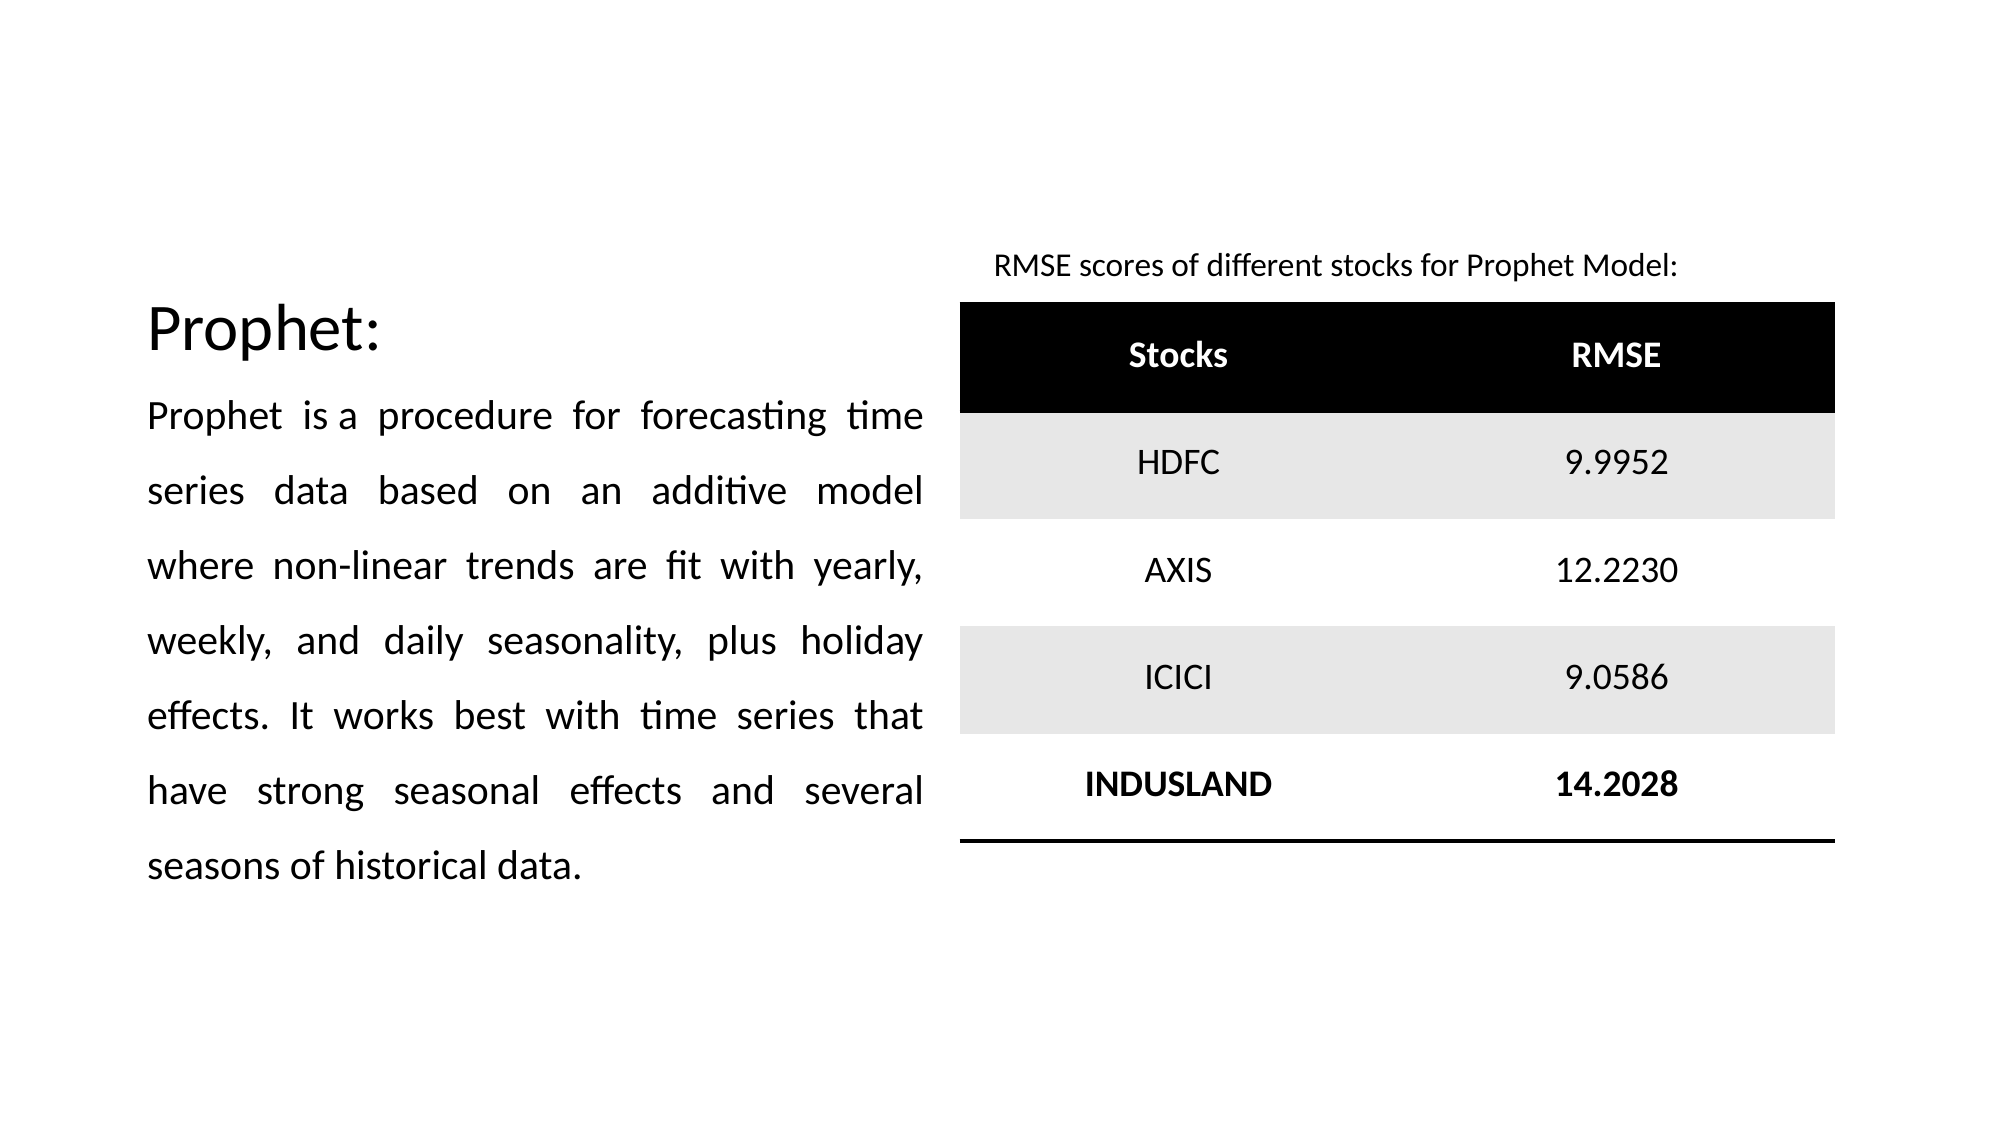

Prophet:
Prophet is a procedure for forecasting time series data based on an additive model where non-linear trends are fit with yearly, weekly, and daily seasonality, plus holiday effects. It works best with time series that have strong seasonal effects and several seasons of historical data.
RMSE scores of different stocks for Prophet Model:
| Stocks | RMSE |
| --- | --- |
| HDFC | 9.9952 |
| AXIS | 12.2230 |
| ICICI | 9.0586 |
| INDUSLAND | 14.2028 |